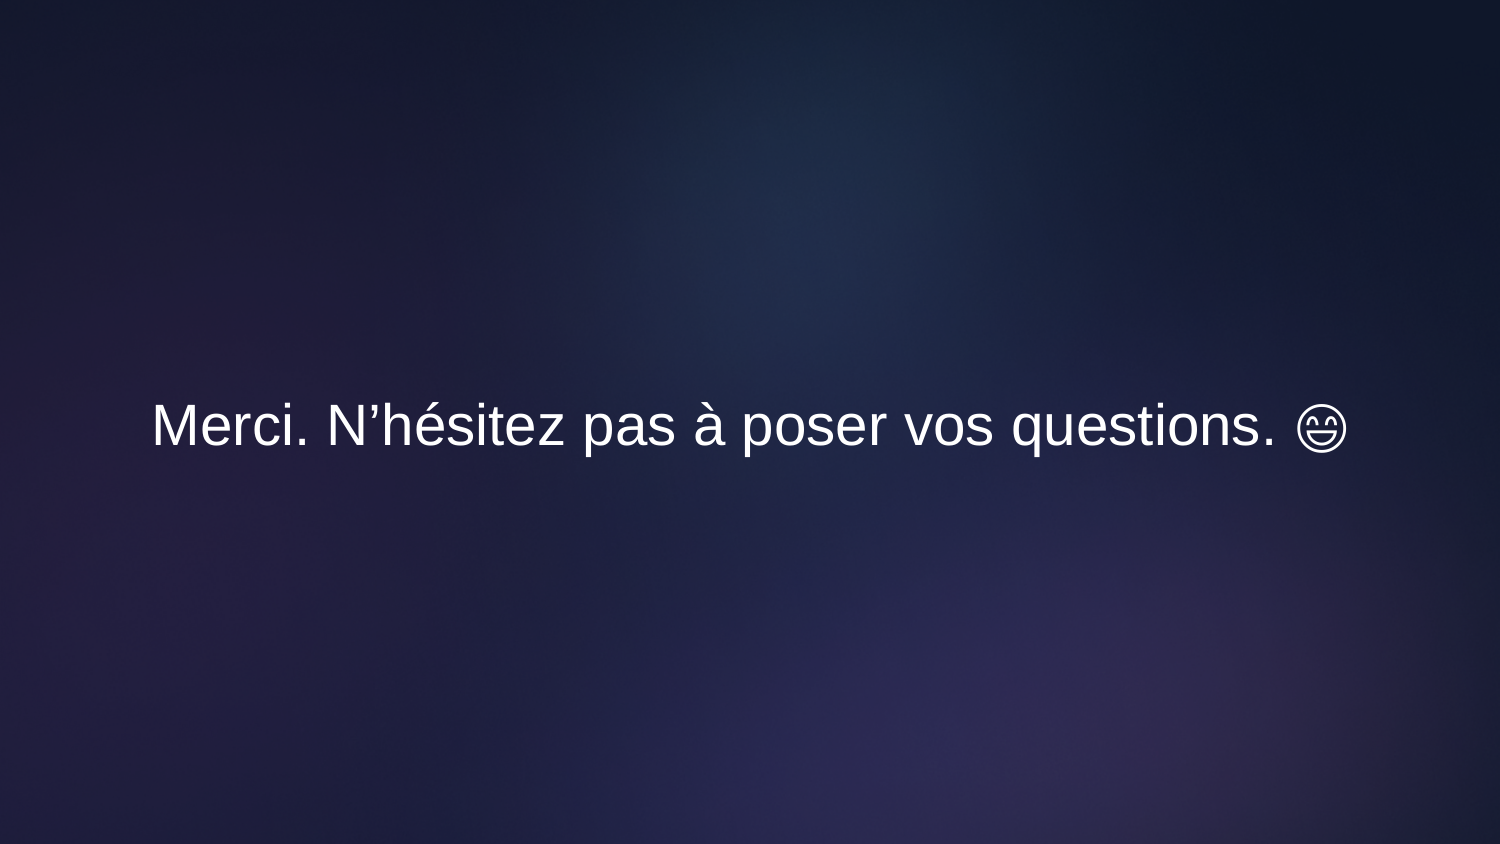

# Merci. N’hésitez pas à poser vos questions. 😄